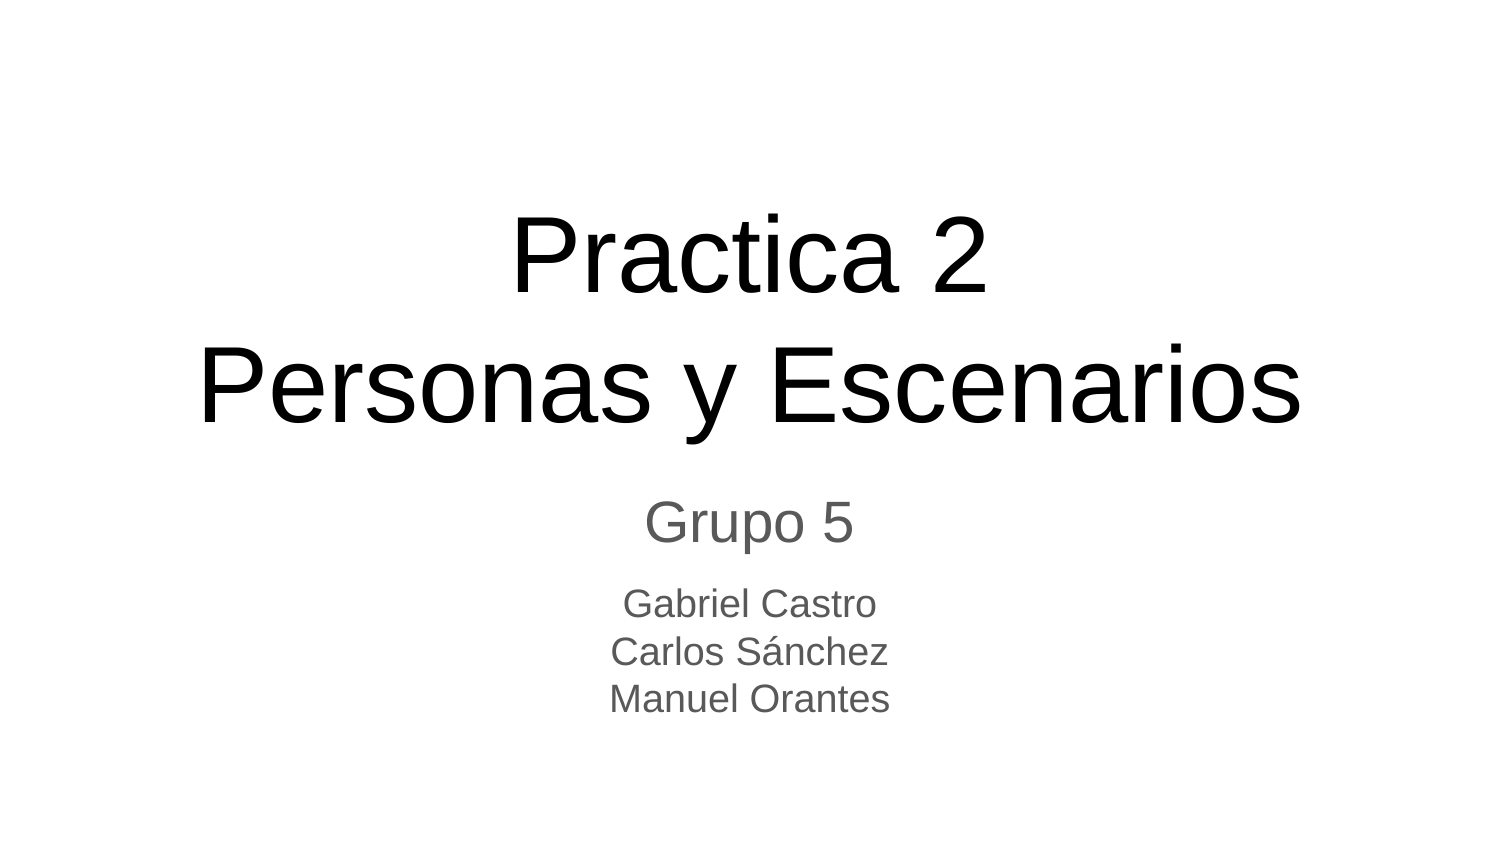

# Practica 2
Personas y Escenarios
Grupo 5
Gabriel Castro
Carlos Sánchez
Manuel Orantes